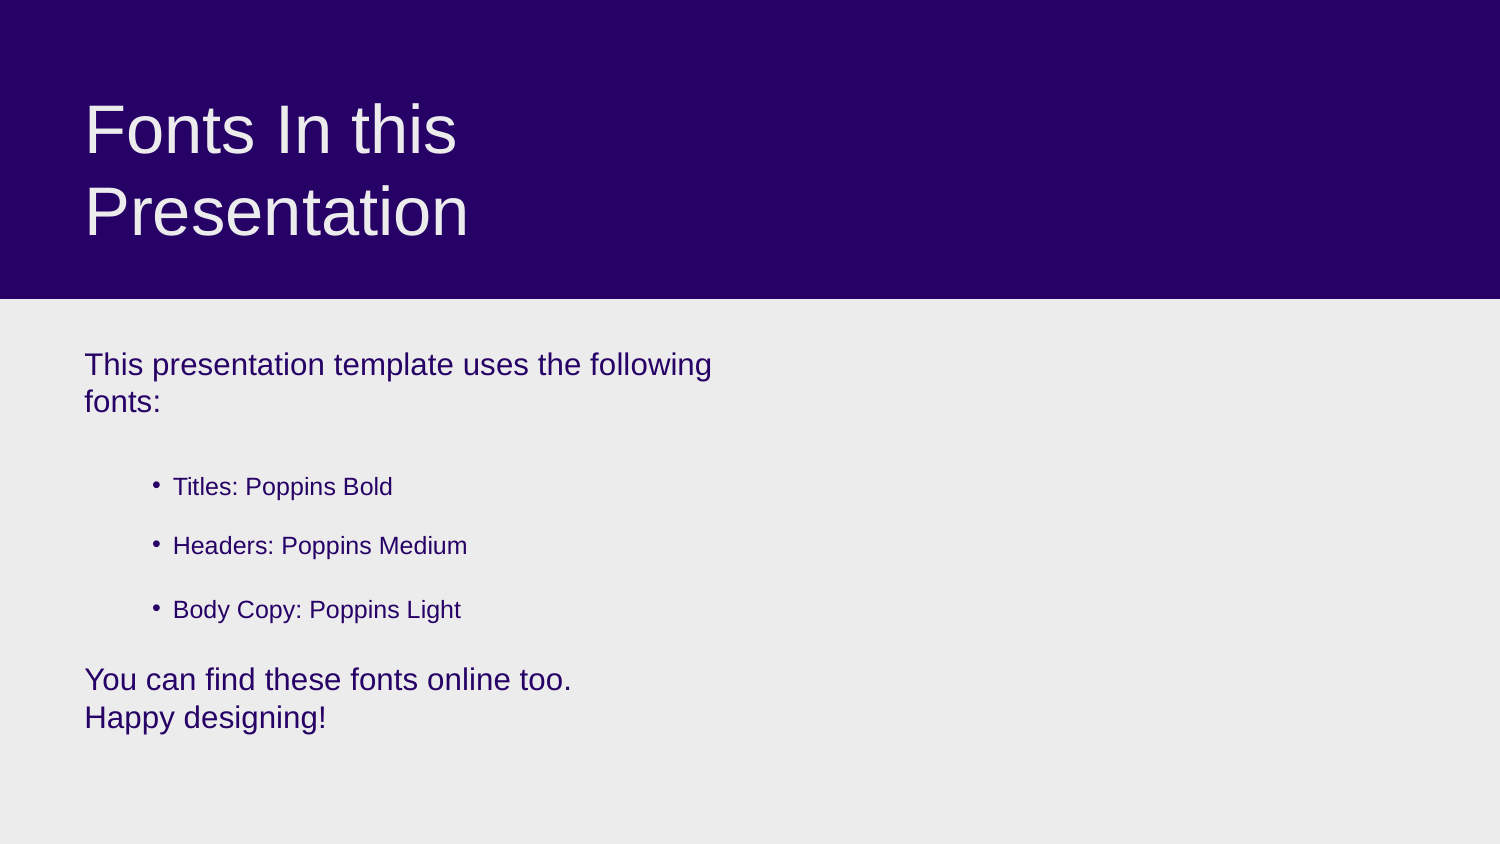

Fonts In this Presentation
This presentation template uses the following fonts:
Titles: Poppins Bold
Headers: Poppins Medium
Body Copy: Poppins Light
You can find these fonts online too.
Happy designing!